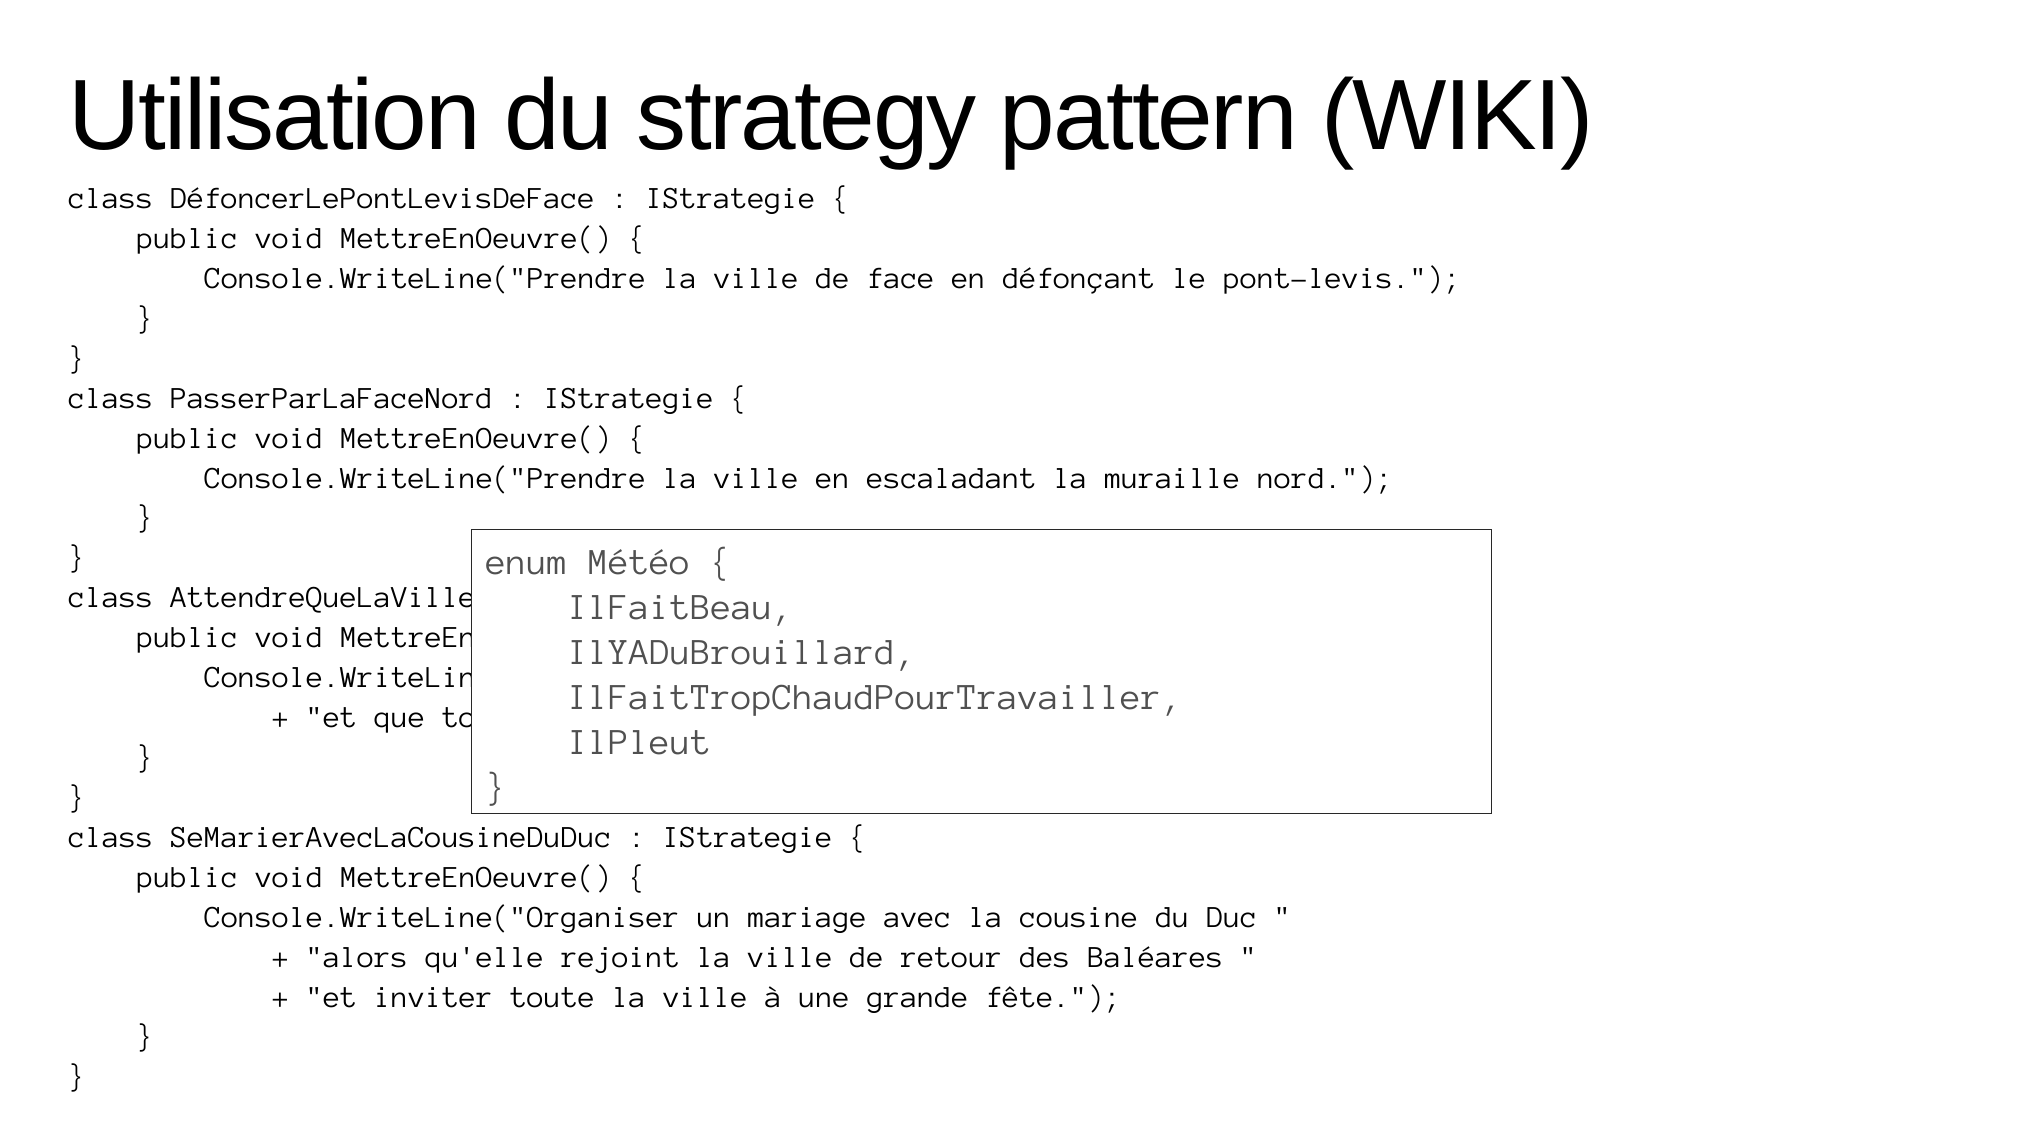

# Utilisation du strategy pattern (WIKI)
class DéfoncerLePontLevisDeFace : IStrategie {
    public void MettreEnOeuvre() {
        Console.WriteLine("Prendre la ville de face en défonçant le pont-levis.");
    }
}
class PasserParLaFaceNord : IStrategie {
    public void MettreEnOeuvre() {
        Console.WriteLine("Prendre la ville en escaladant la muraille nord.");
    }
}
class AttendreQueLaVilleSeRende : IStrategie {
    public void MettreEnOeuvre() {
        Console.WriteLine("Attendre qu'il n'y ait plus rien à manger en ville "
            + "et que tout le monde meure de faim.");
    }
}
class SeMarierAvecLaCousineDuDuc : IStrategie {
    public void MettreEnOeuvre() {
        Console.WriteLine("Organiser un mariage avec la cousine du Duc "
            + "alors qu'elle rejoint la ville de retour des Baléares "
            + "et inviter toute la ville à une grande fête.");
    }
}
enum Météo {
    IlFaitBeau,
    IlYADuBrouillard,
    IlFaitTropChaudPourTravailler,
    IlPleut
}